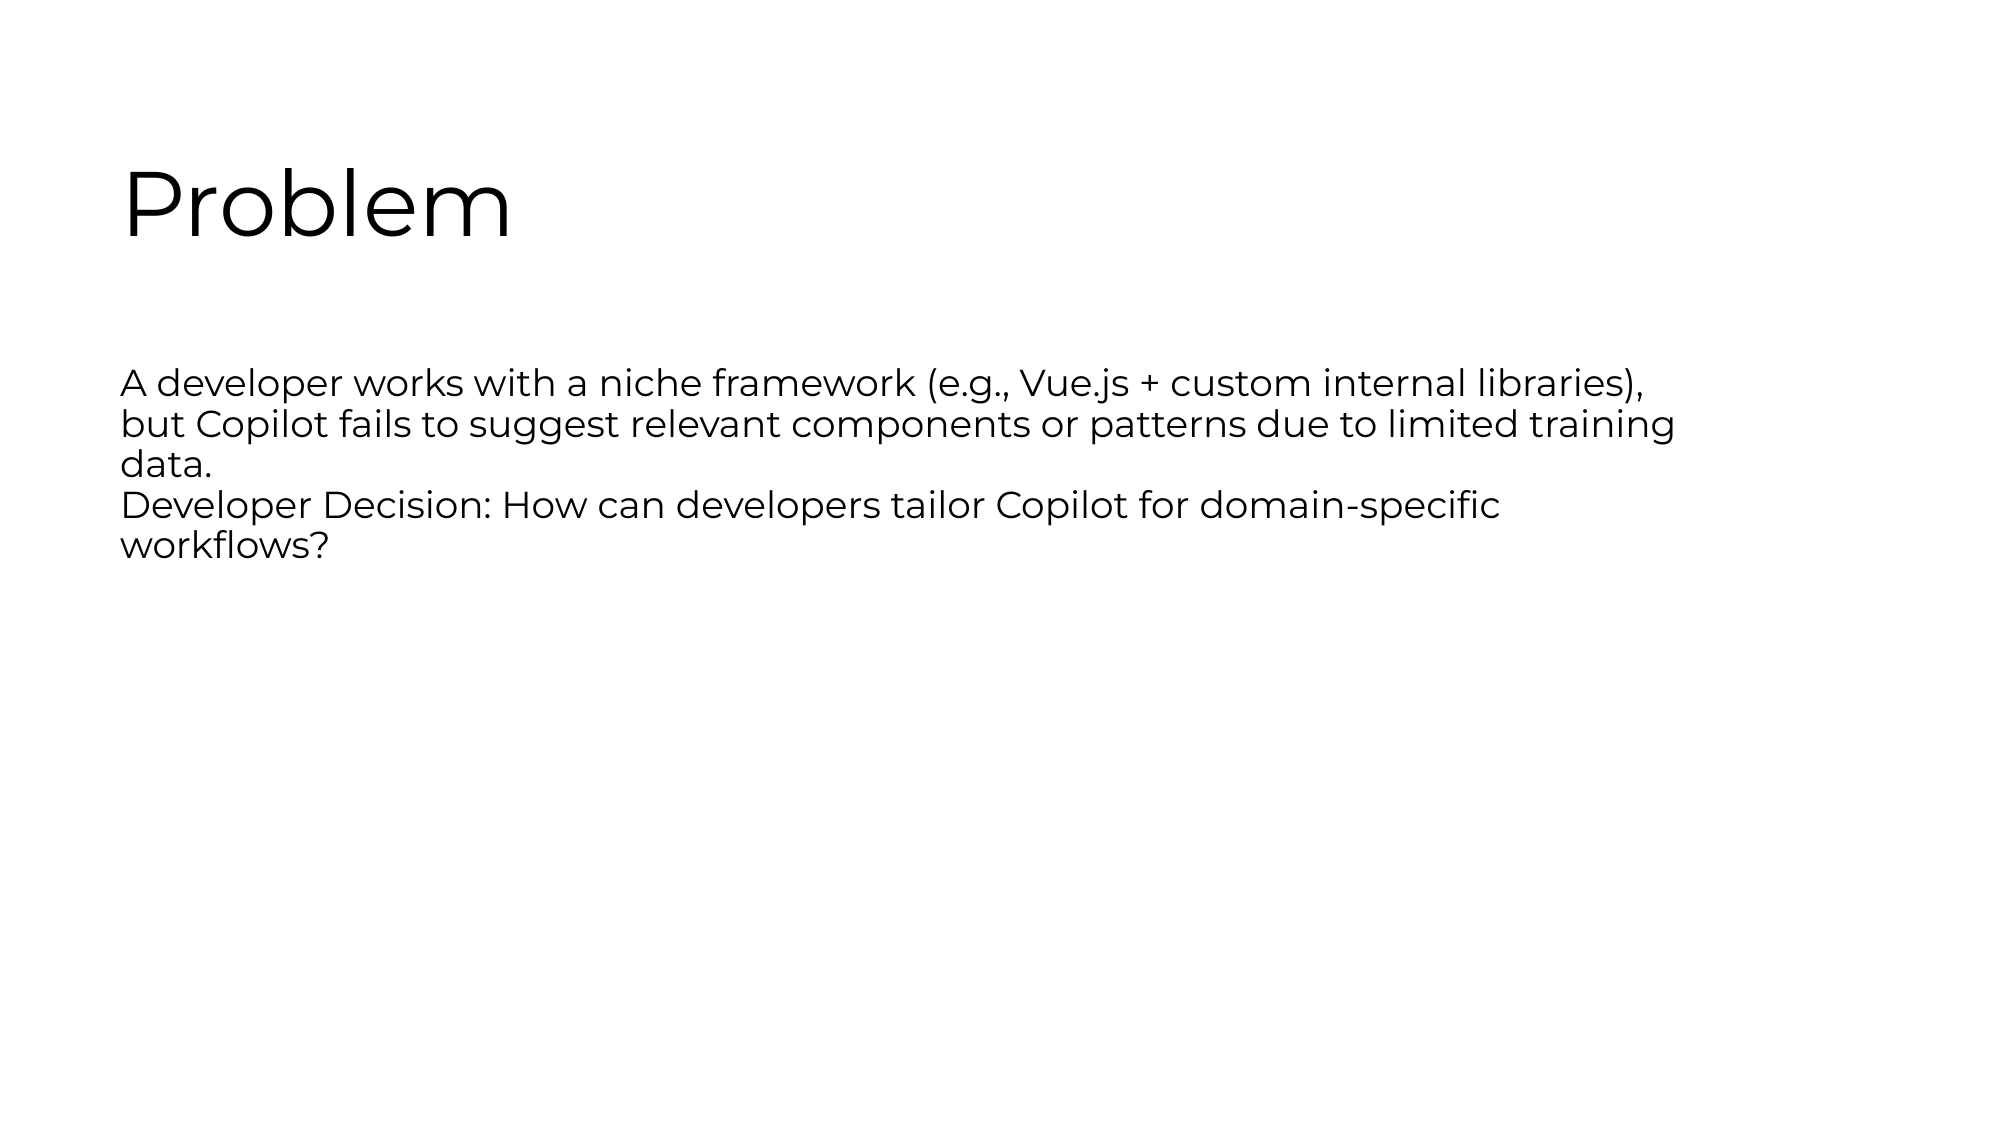

# Problem
A developer works with a niche framework (e.g., Vue.js + custom internal libraries), but Copilot fails to suggest relevant components or patterns due to limited training data.
Developer Decision: How can developers tailor Copilot for domain-specific workflows?